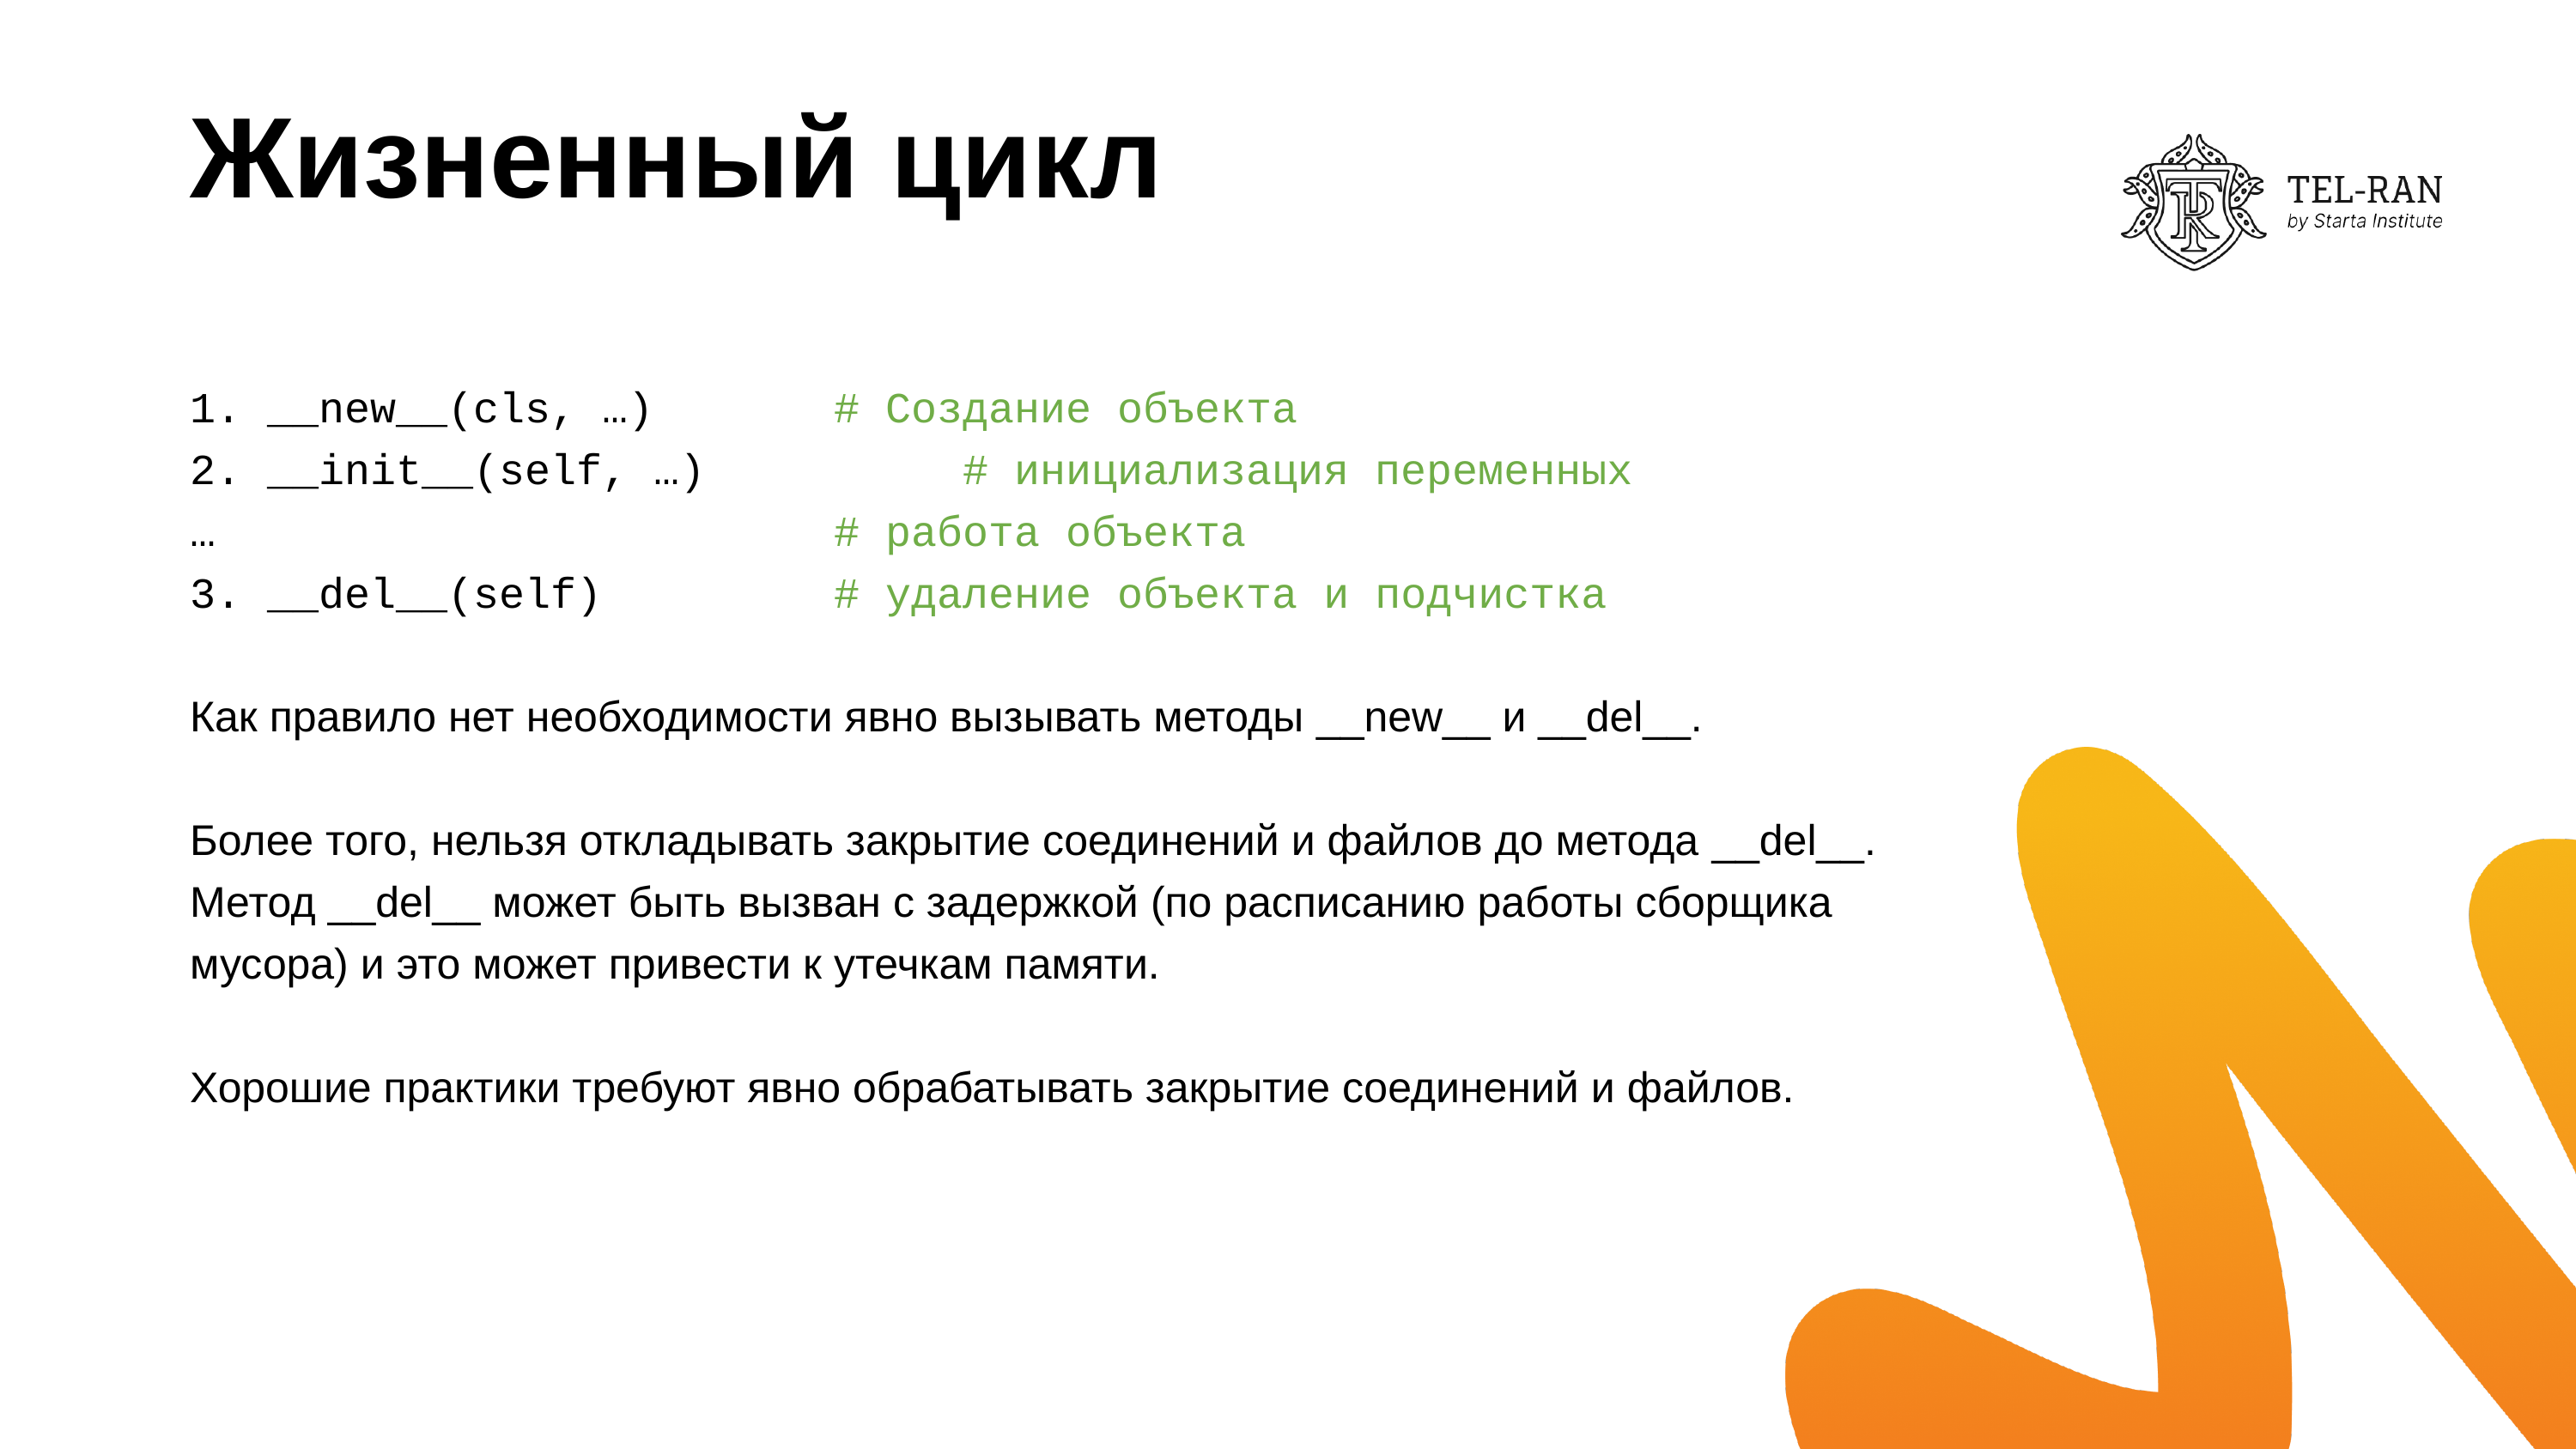

# Жизненный цикл
1. __new__(cls, …)		# Создание объекта
2. __init__(self, …)		# инициализация переменных
…					# работа объекта
3. __del__(self)		# удаление объекта и подчистка

Как правило нет необходимости явно вызывать методы __new__ и __del__.

Более того, нельзя откладывать закрытие соединений и файлов до метода __del__. Метод __del__ может быть вызван с задержкой (по расписанию работы сборщика мусора) и это может привести к утечкам памяти.

Хорошие практики требуют явно обрабатывать закрытие соединений и файлов.